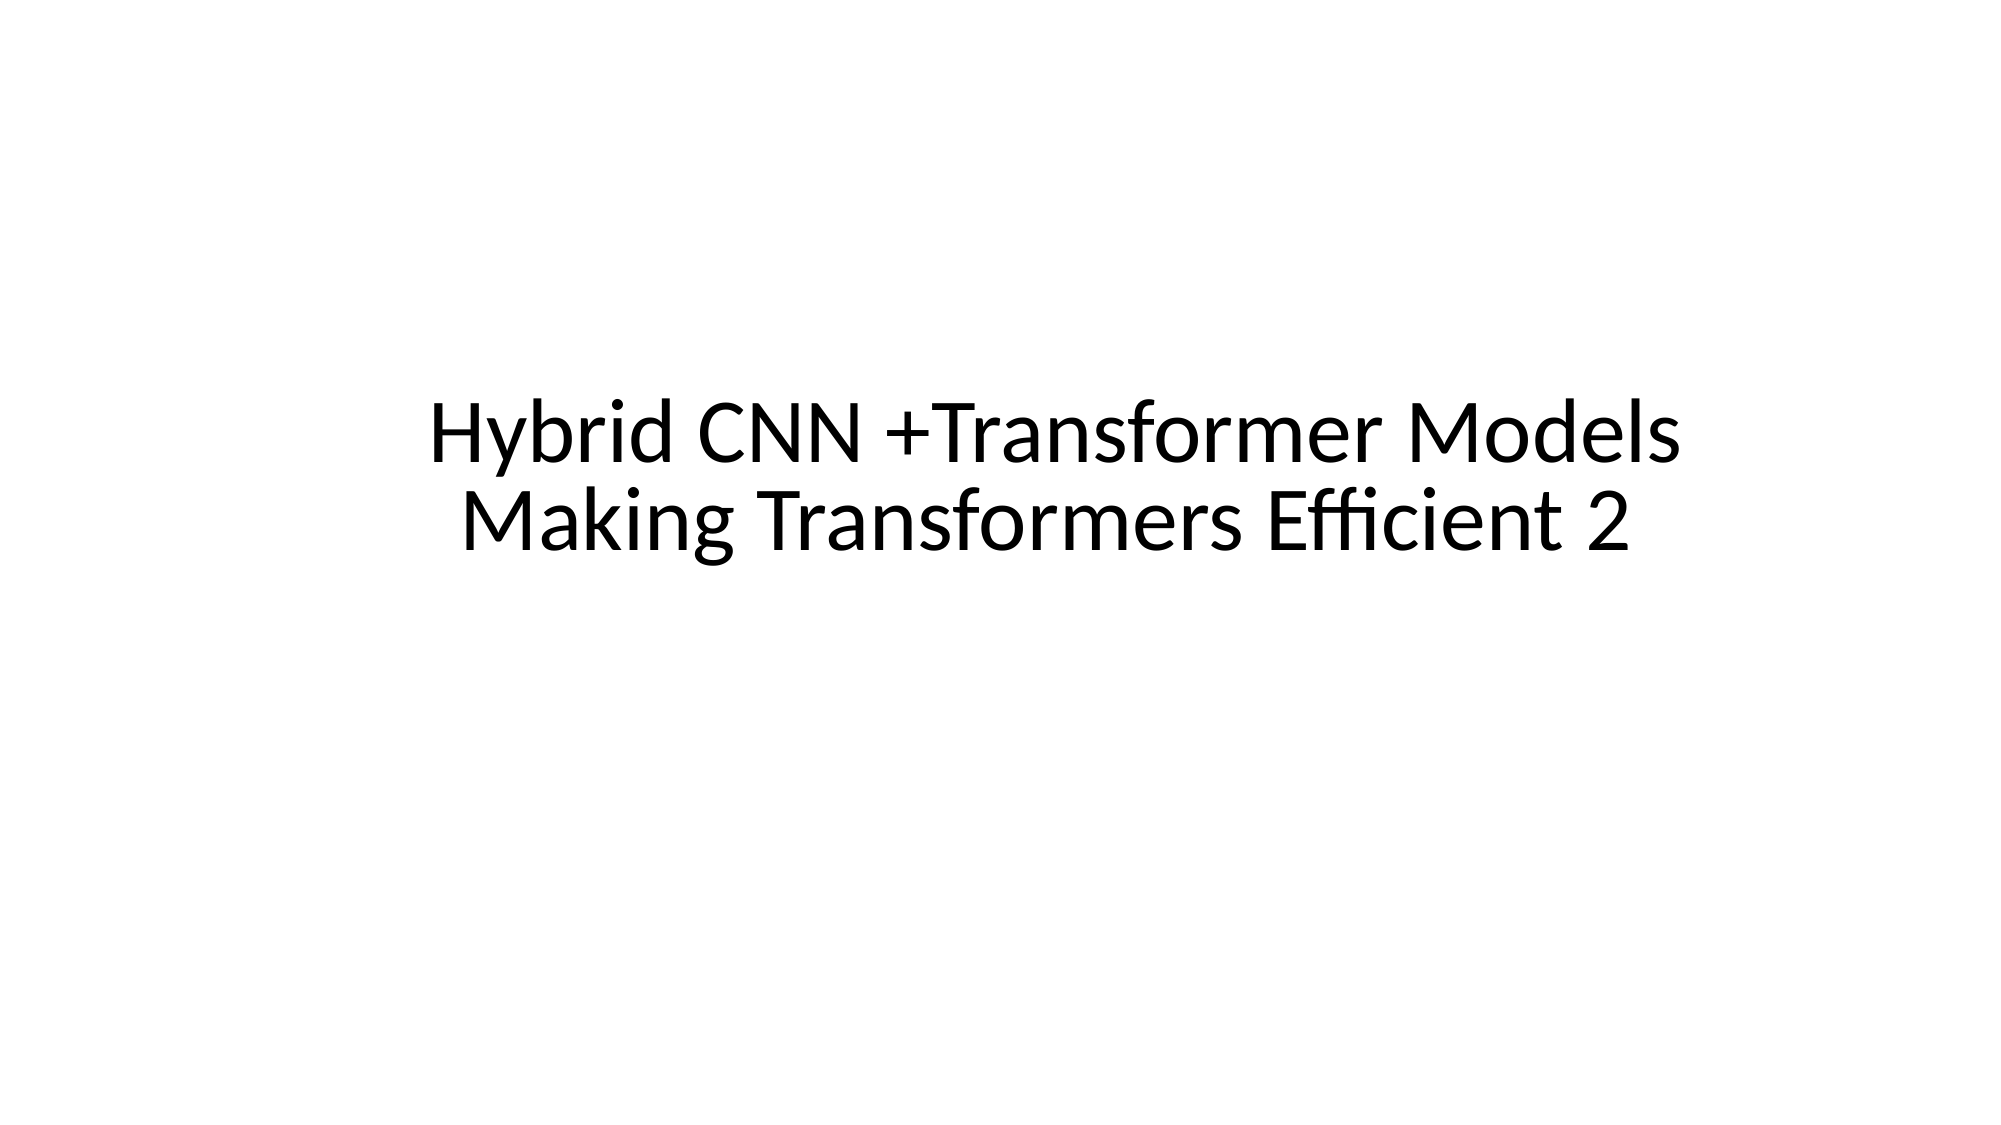

# Hybrid CNN +Transformer Models Making Transformers Efficient 2